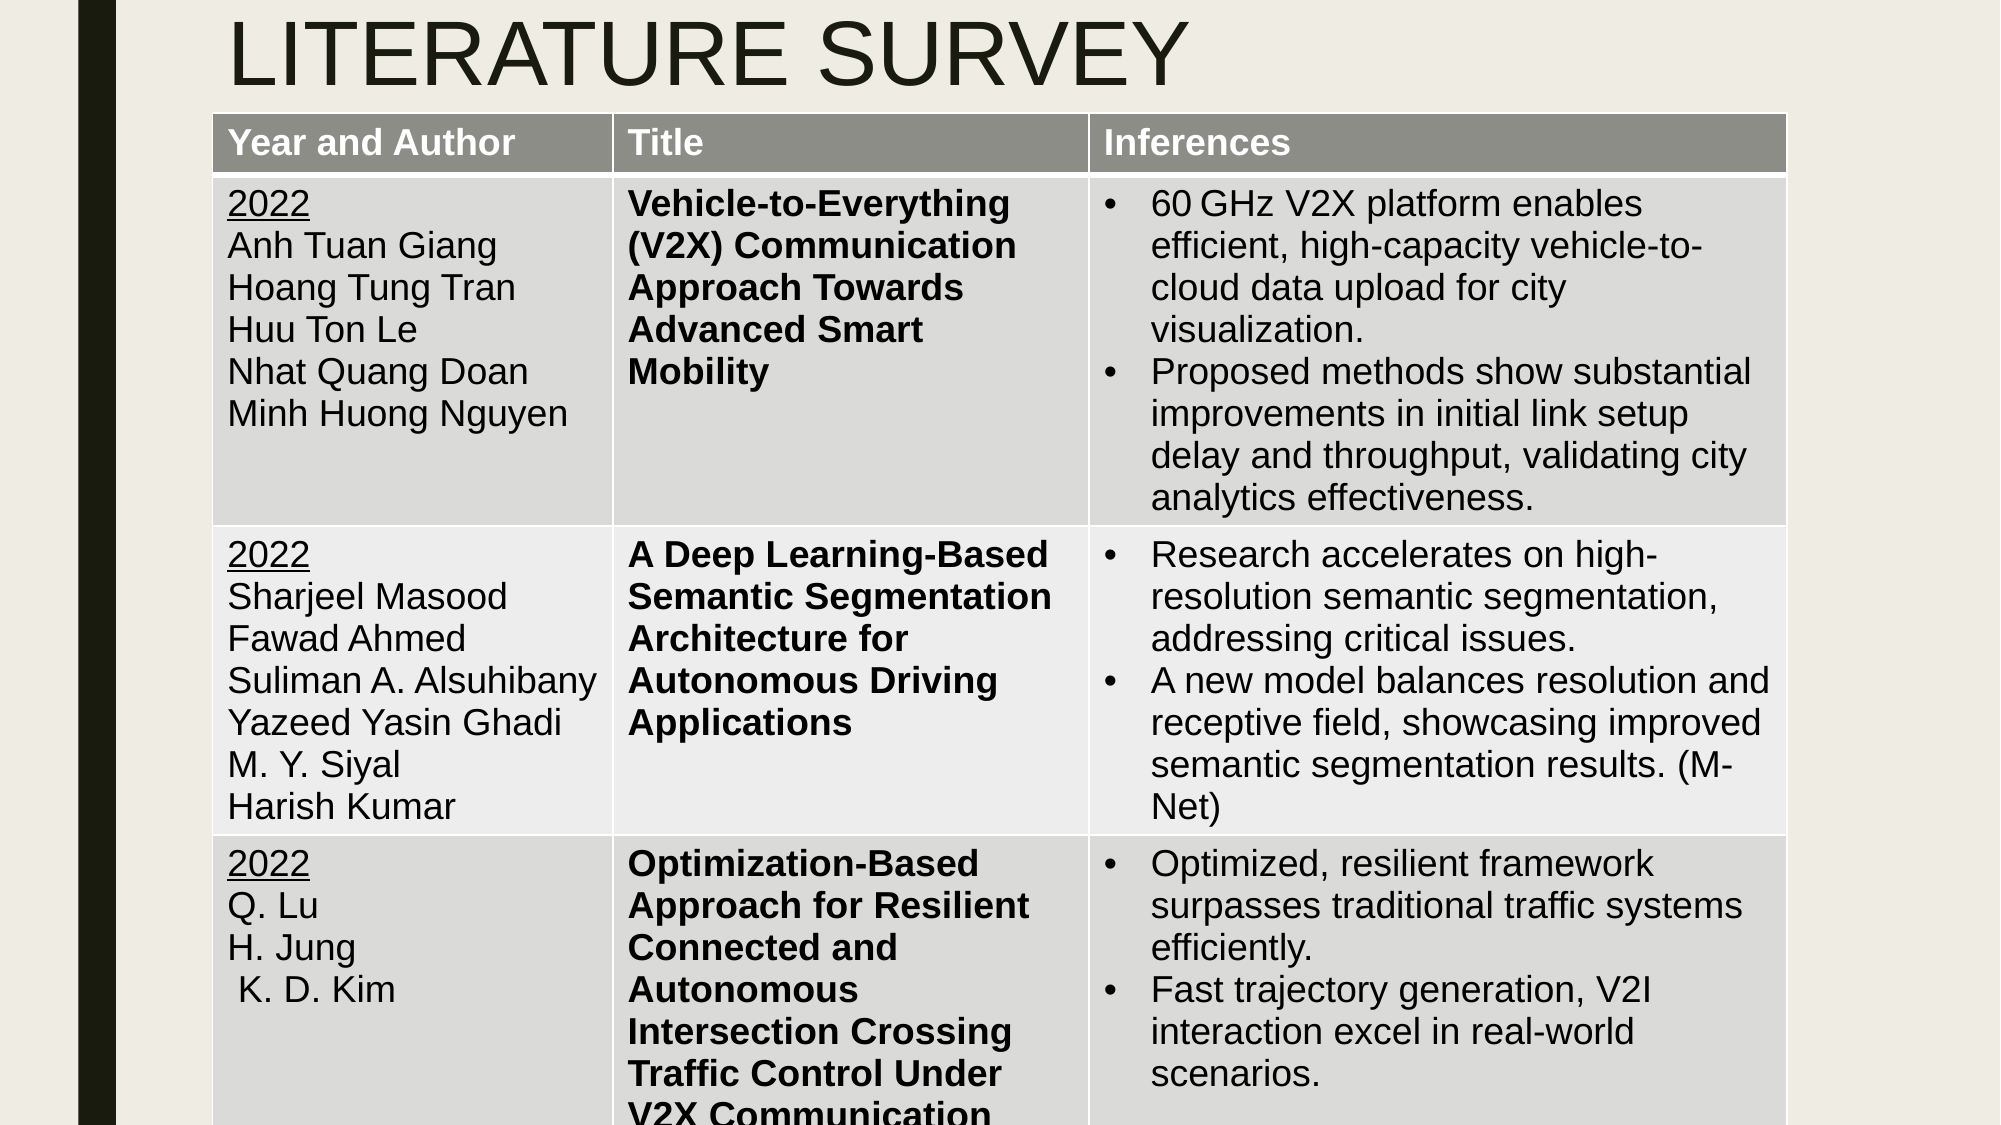

# LITERATURE SURVEY
| Year and Author | Title | Inferences |
| --- | --- | --- |
| 2022 Anh Tuan Giang Hoang Tung Tran Huu Ton Le Nhat Quang Doan Minh Huong Nguyen | Vehicle-to-Everything (V2X) Communication Approach Towards Advanced Smart Mobility | 60 GHz V2X platform enables efficient, high-capacity vehicle-to-cloud data upload for city visualization. Proposed methods show substantial improvements in initial link setup delay and throughput, validating city analytics effectiveness. |
| 2022 Sharjeel Masood Fawad Ahmed Suliman A. Alsuhibany Yazeed Yasin Ghadi M. Y. Siyal Harish Kumar | A Deep Learning-Based Semantic Segmentation Architecture for Autonomous Driving Applications | Research accelerates on high-resolution semantic segmentation, addressing critical issues. A new model balances resolution and receptive field, showcasing improved semantic segmentation results. (M-Net) |
| 2022 Q. Lu H. Jung K. D. Kim | Optimization-Based Approach for Resilient Connected and Autonomous Intersection Crossing Traffic Control Under V2X Communication | Optimized, resilient framework surpasses traditional traffic systems efficiently. Fast trajectory generation, V2I interaction excel in real-world scenarios. |